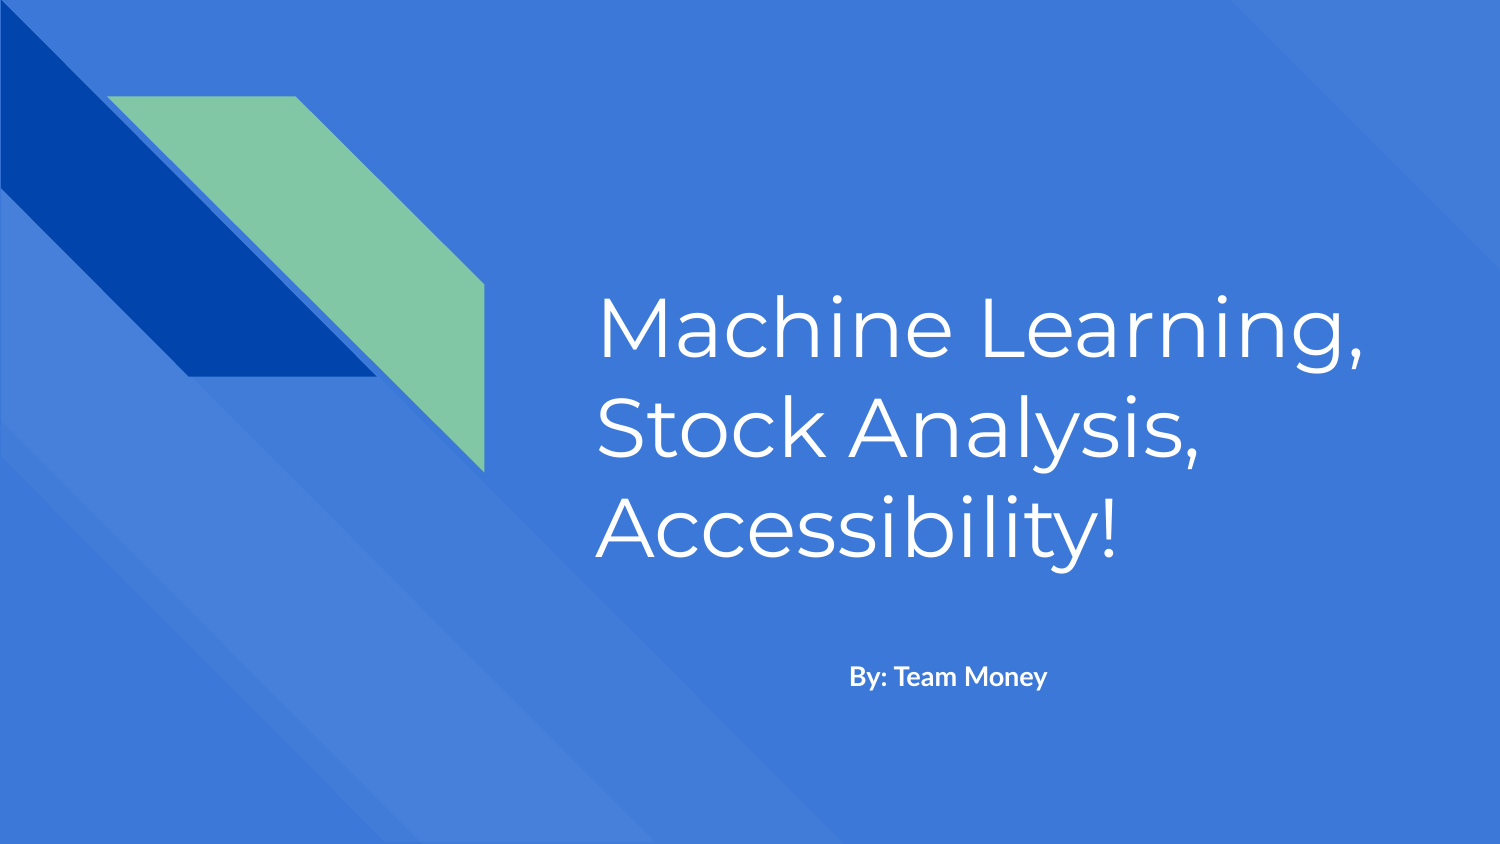

# Machine Learning,
Stock Analysis,
Accessibility!
By: Team Money